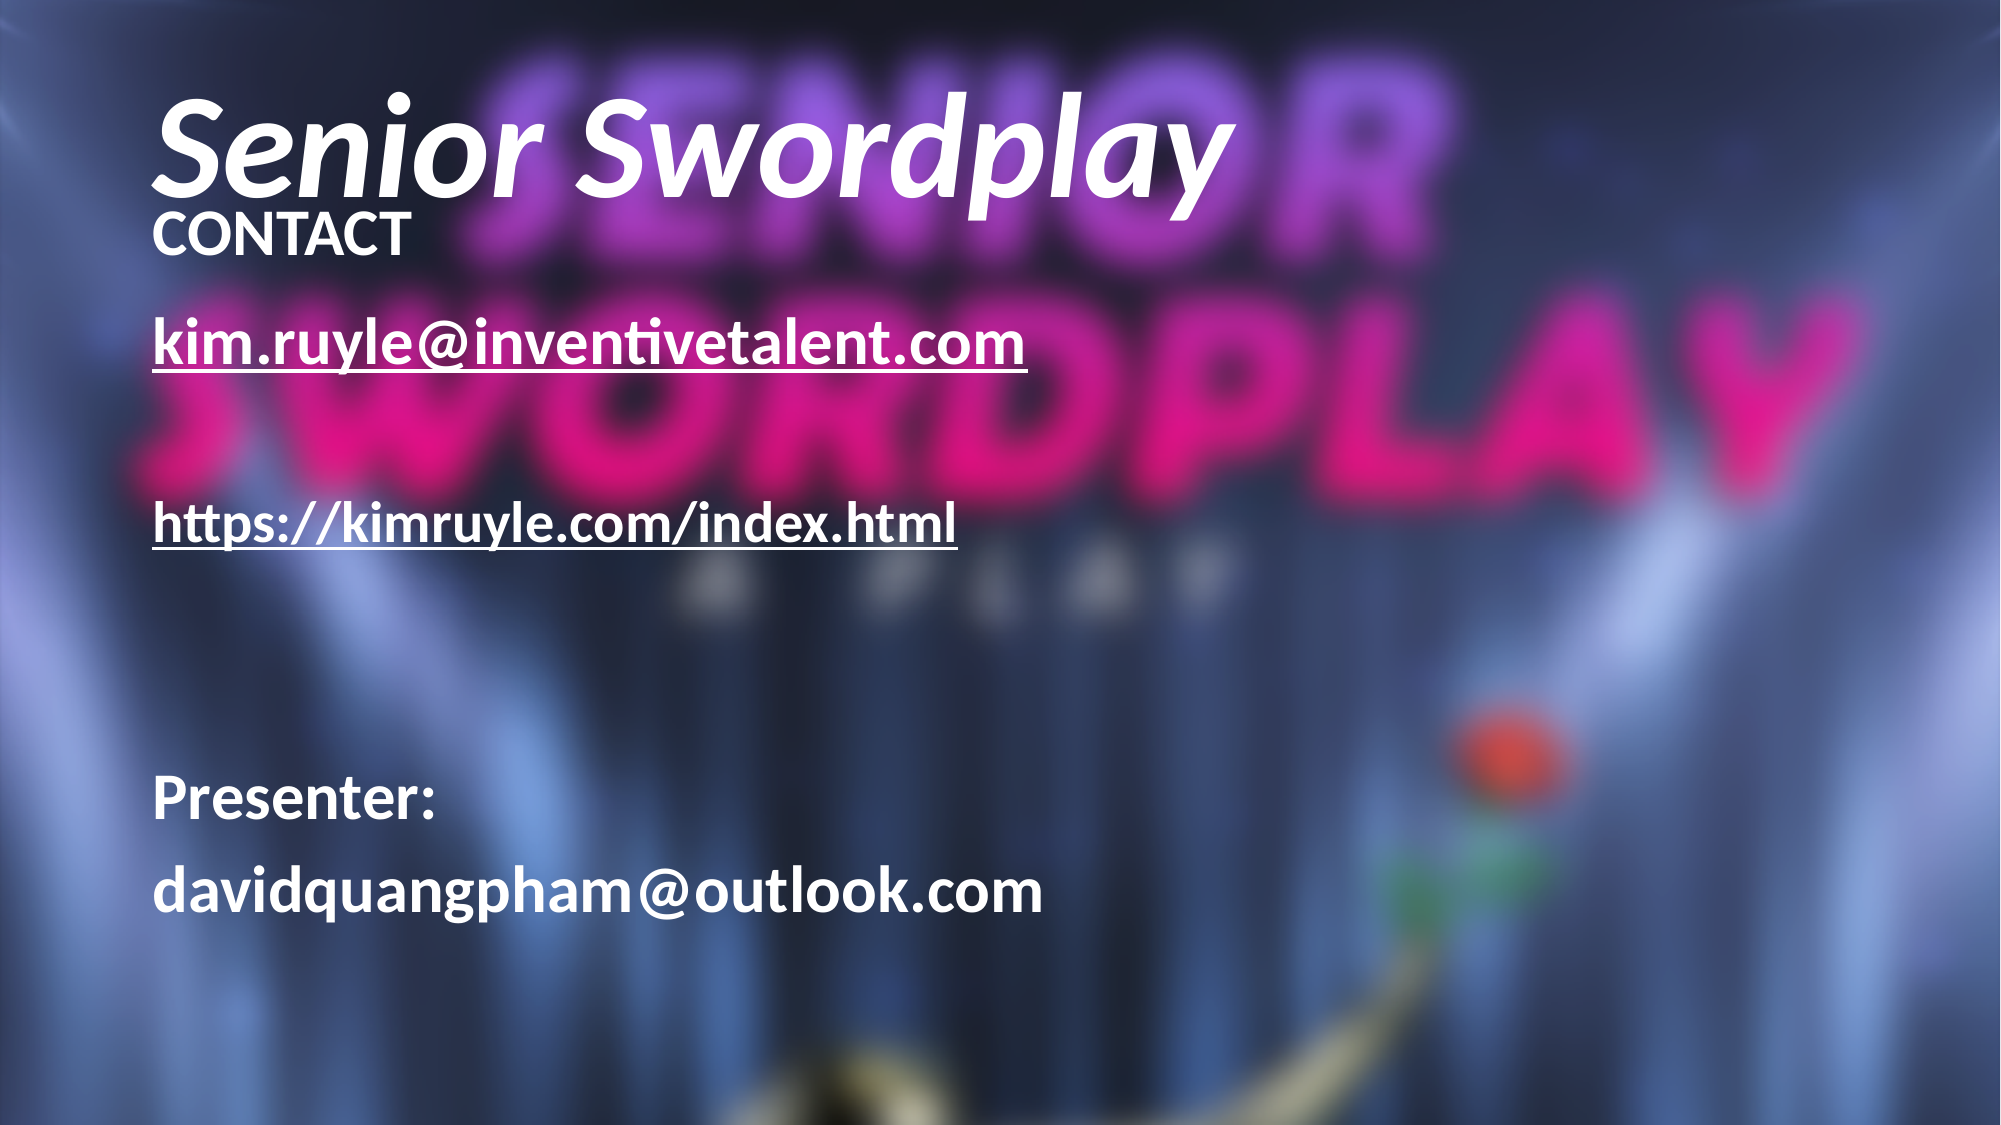

Senior Swordplay
Contact
kim.ruyle@inventivetalent.com

https://kimruyle.com/index.html

Presenter:
davidquangpham@outlook.com